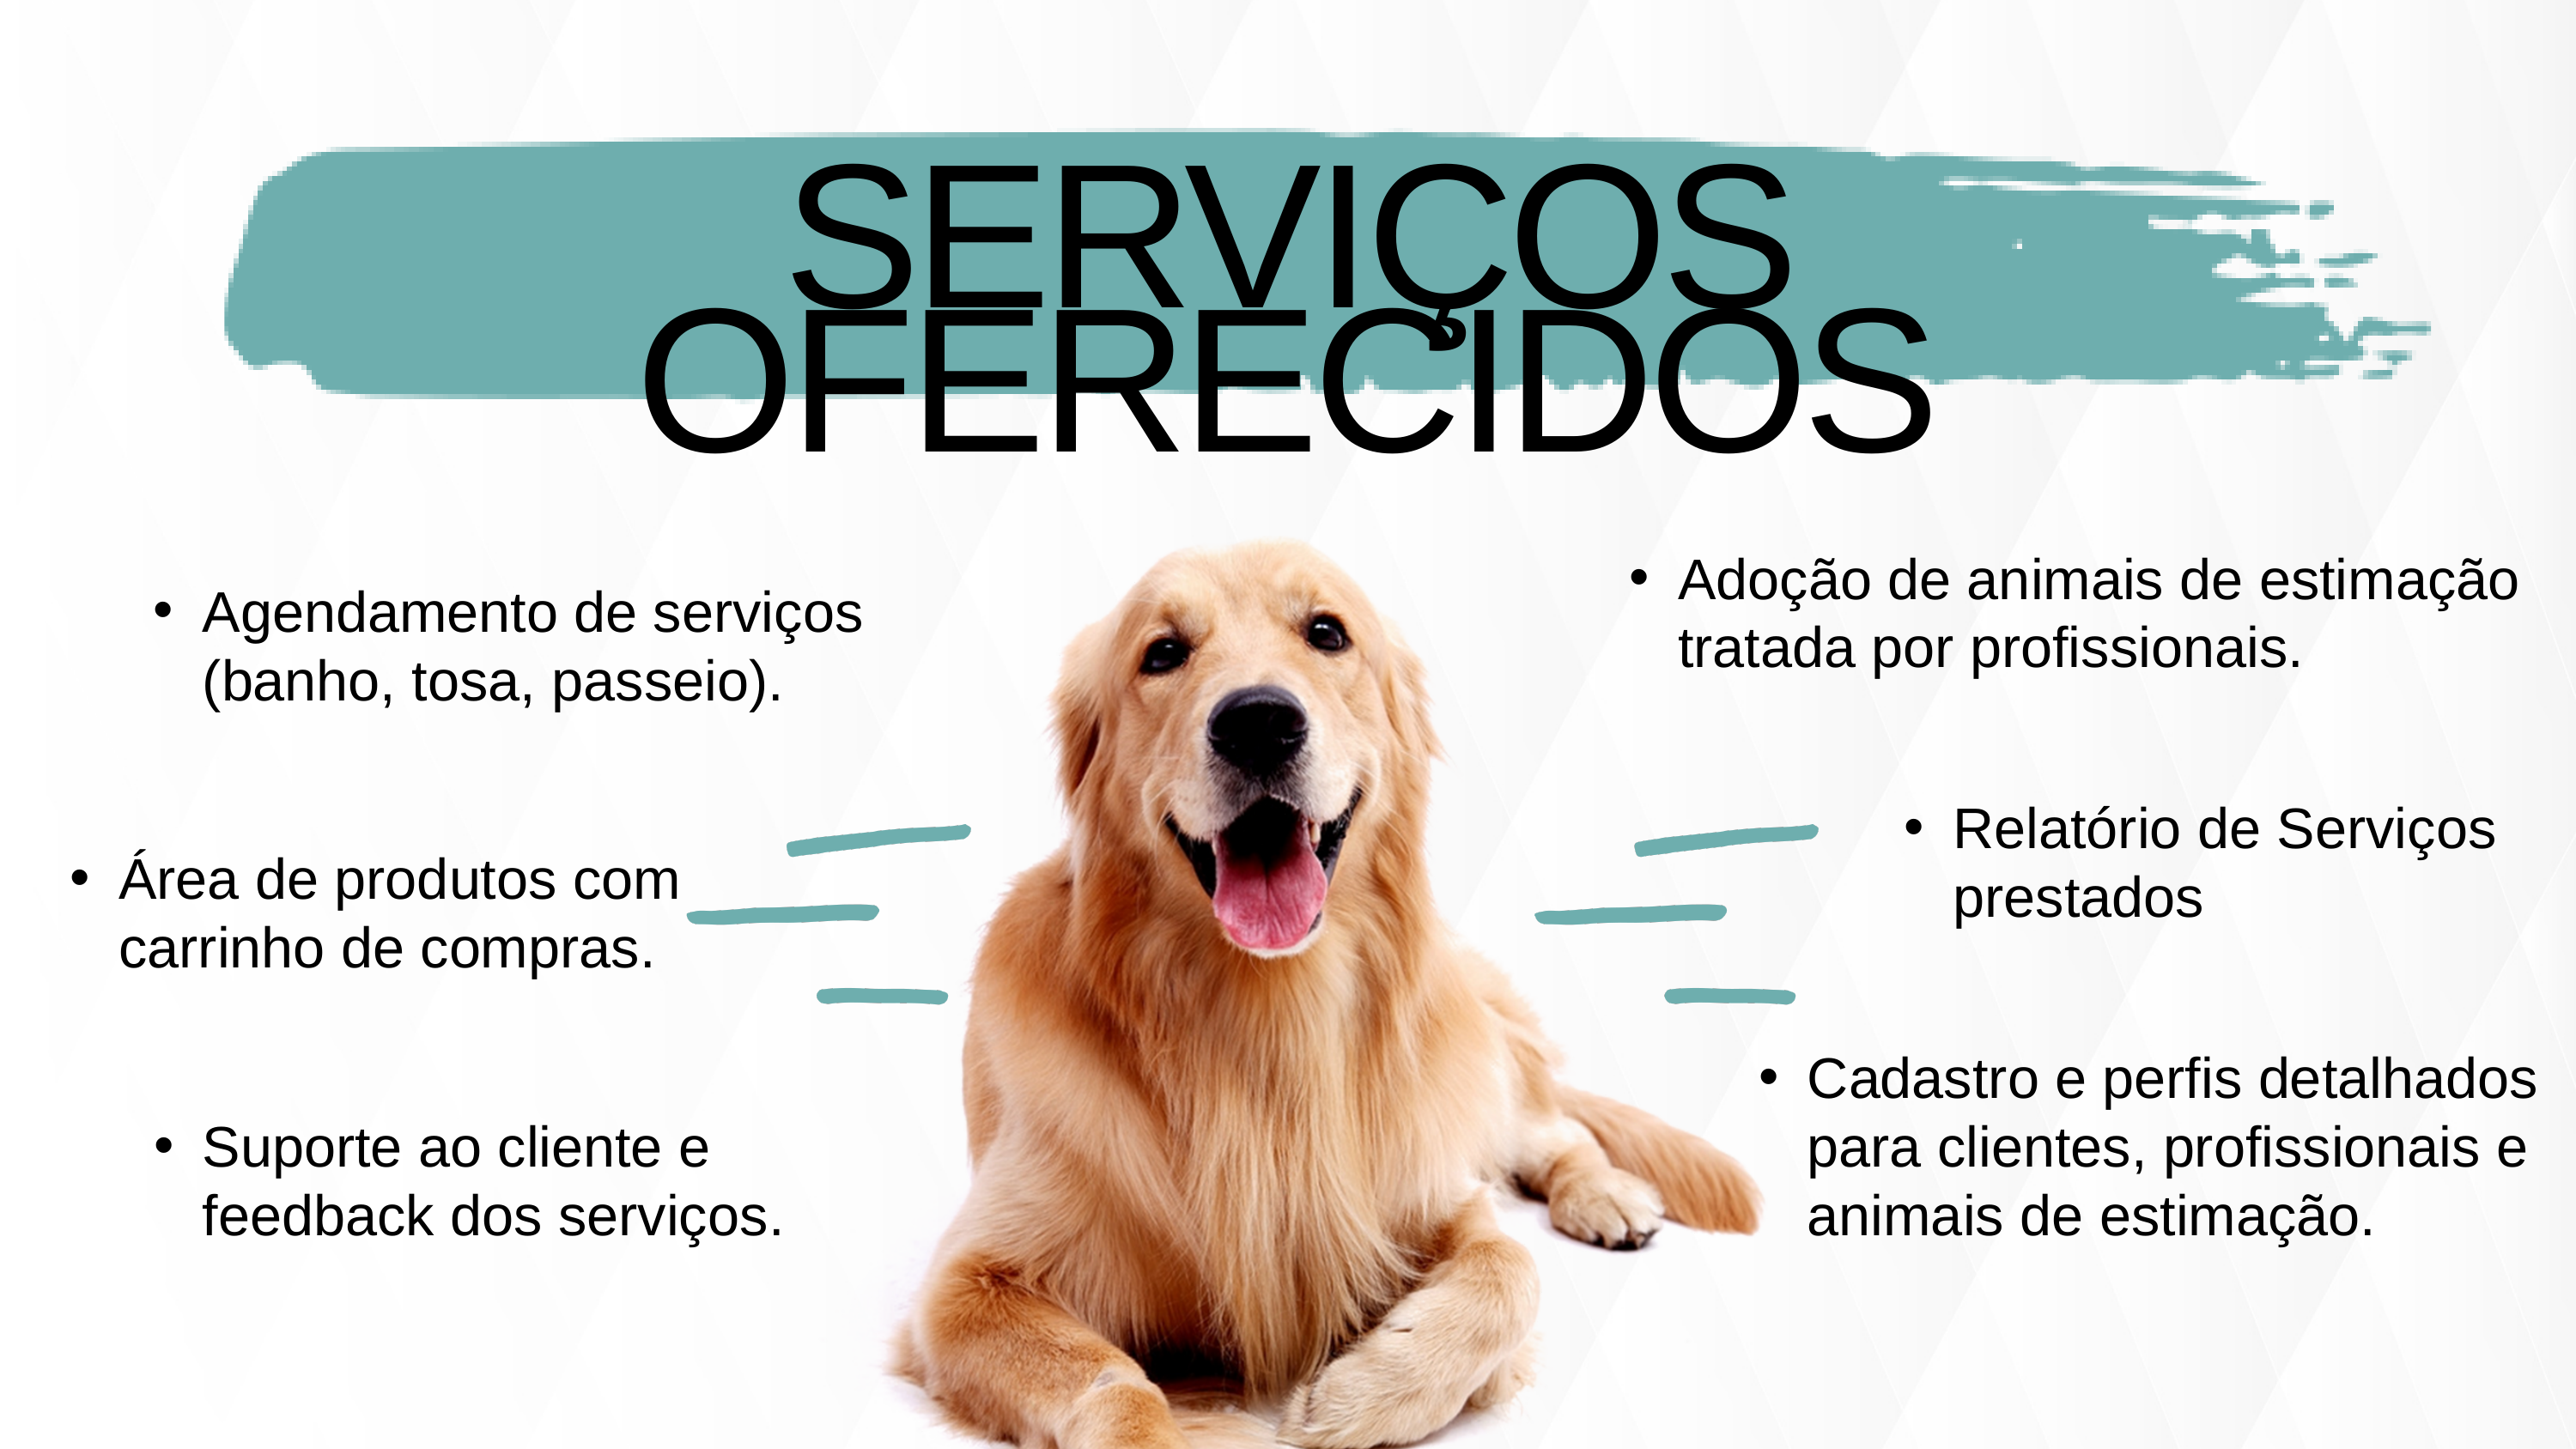

SERVIÇOS OFERECIDOS

Adoção de animais de estimação tratada por profissionais.
Agendamento de serviços (banho, tosa, passeio).
Relatório de Serviços prestados

Área de produtos com carrinho de compras.
Cadastro e perfis detalhados para clientes, profissionais e animais de estimação.
Suporte ao cliente e feedback dos serviços.